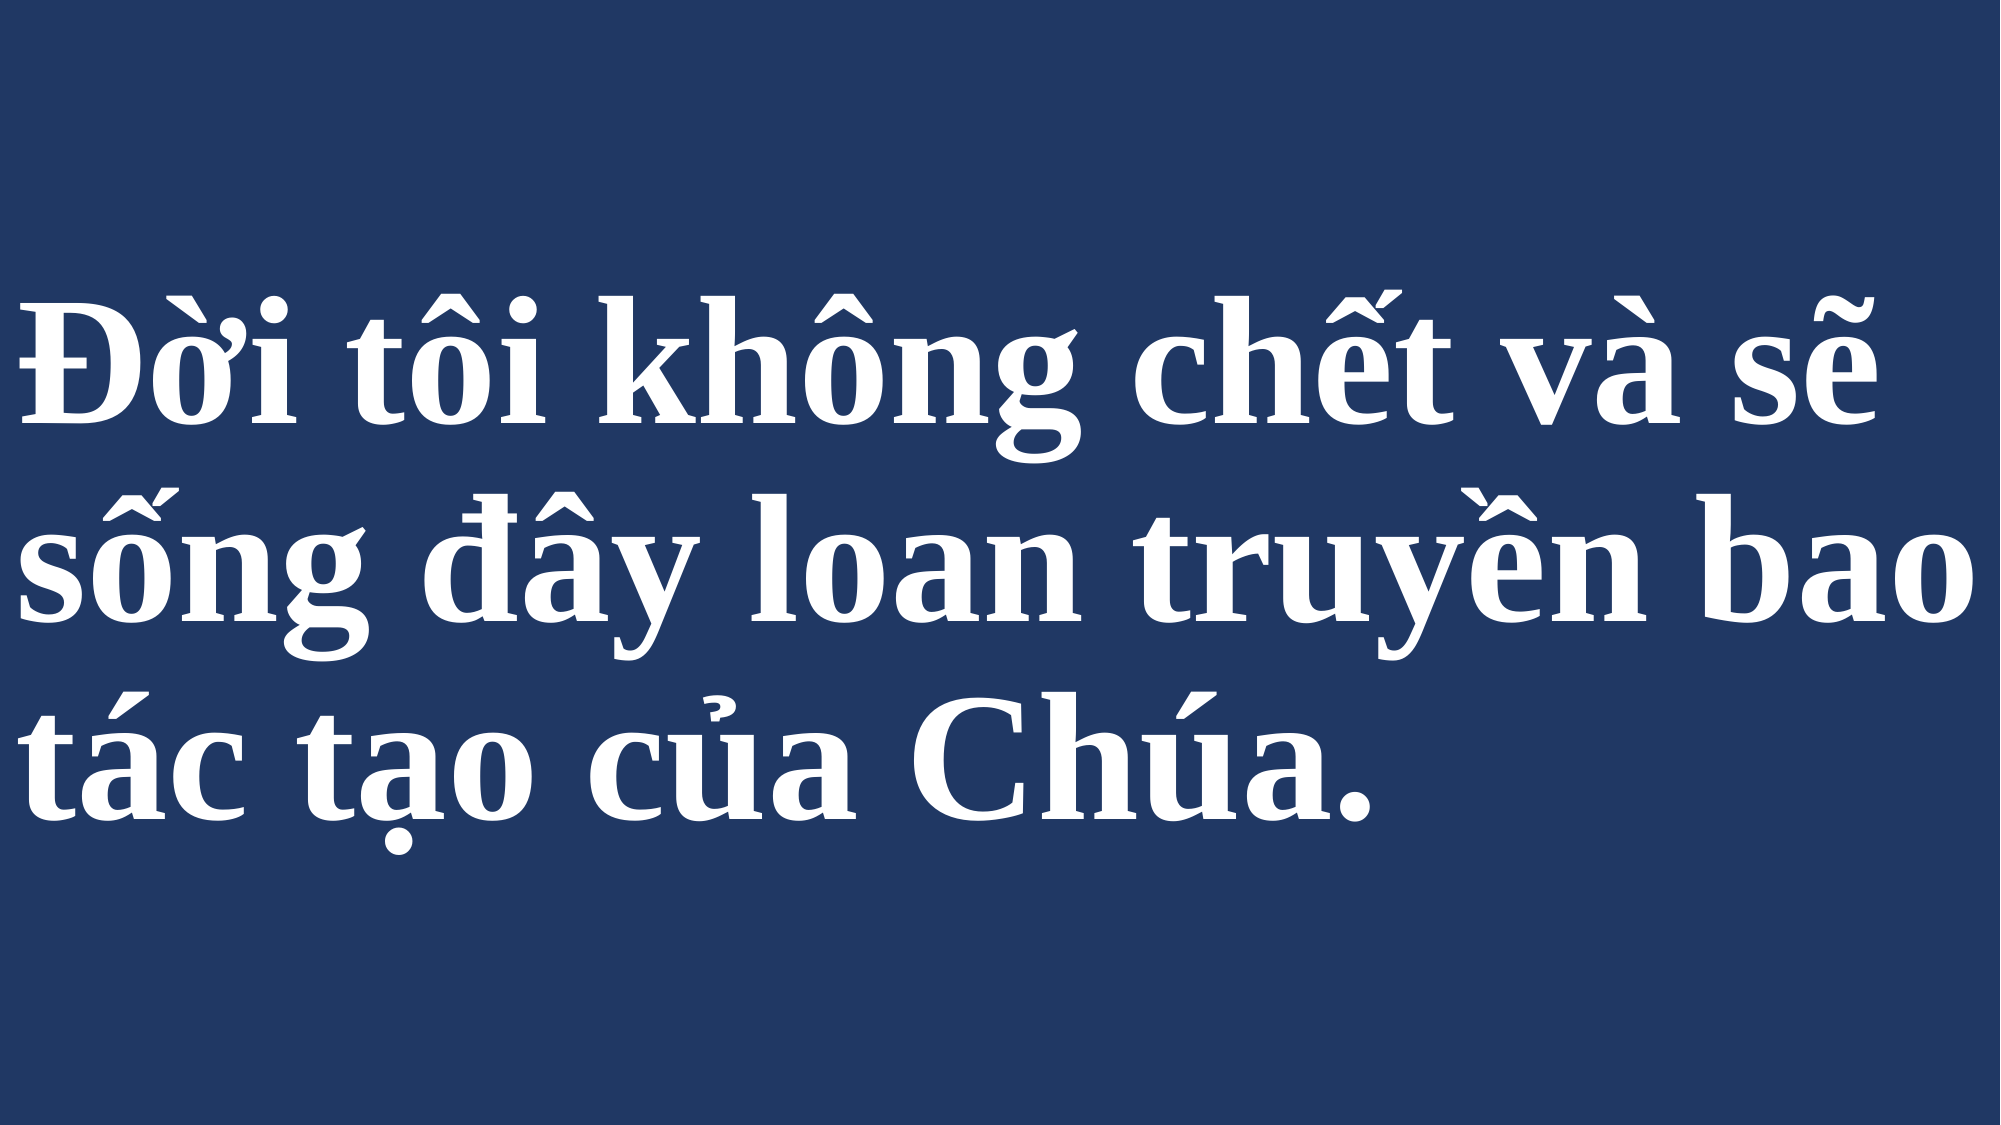

# Đời tôi không chết và sẽ sống đây loan truyền bao tác tạo của Chúa.